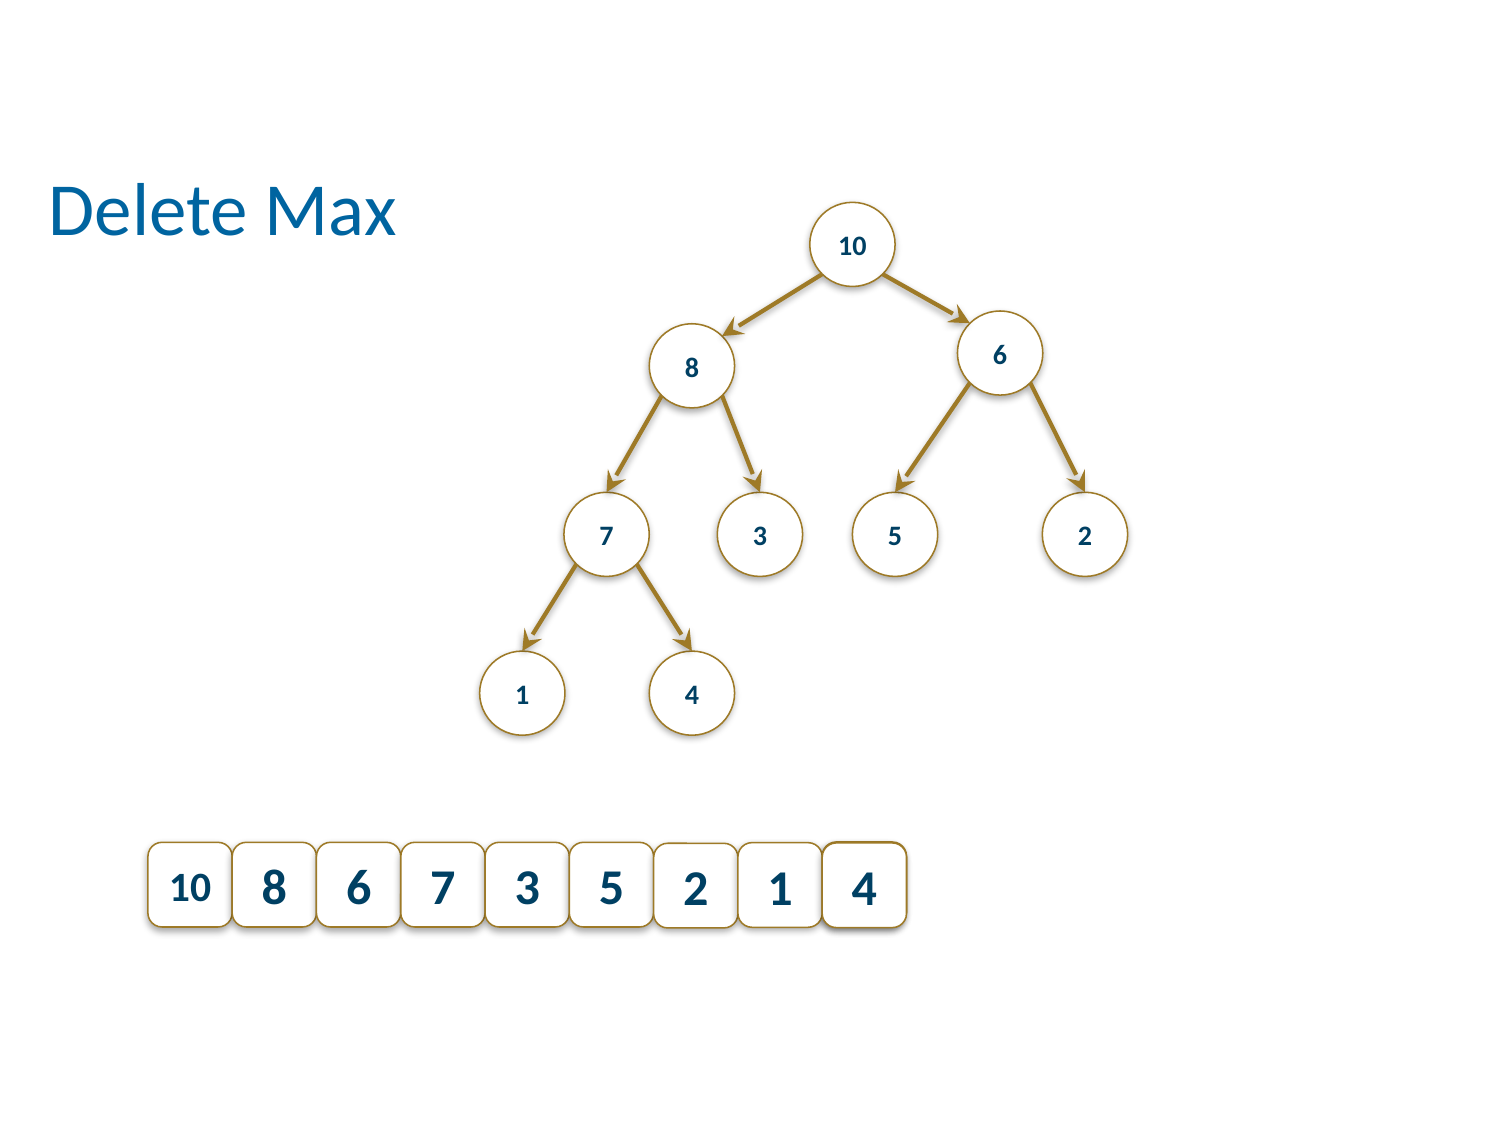

Delete Max
10
6
8
5
2
7
3
1
4

10
8
6
7
3
5
1
4
2